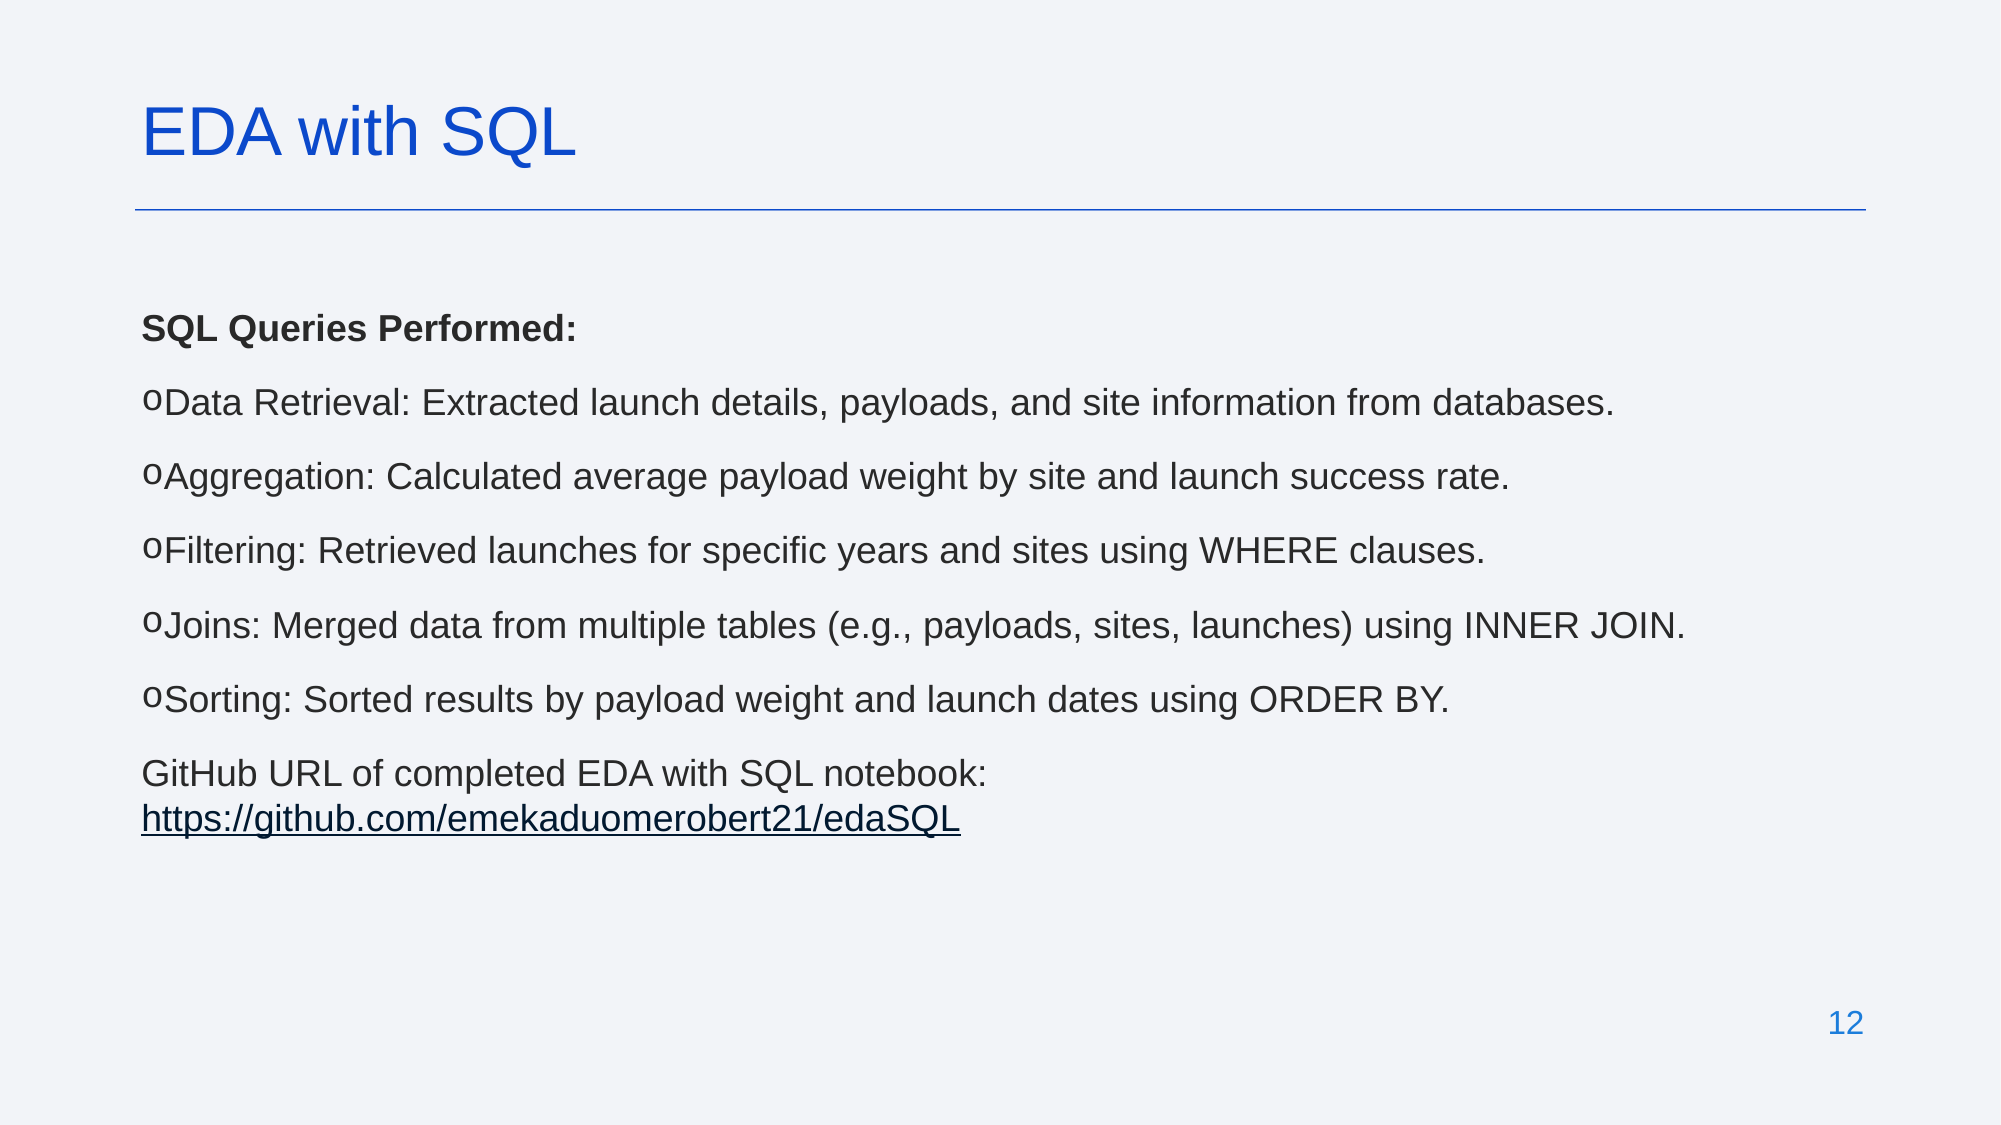

EDA with SQL
SQL Queries Performed:
Data Retrieval: Extracted launch details, payloads, and site information from databases.
Aggregation: Calculated average payload weight by site and launch success rate.
Filtering: Retrieved launches for specific years and sites using WHERE clauses.
Joins: Merged data from multiple tables (e.g., payloads, sites, launches) using INNER JOIN.
Sorting: Sorted results by payload weight and launch dates using ORDER BY.
GitHub URL of completed EDA with SQL notebook: https://github.com/emekaduomerobert21/edaSQL

12